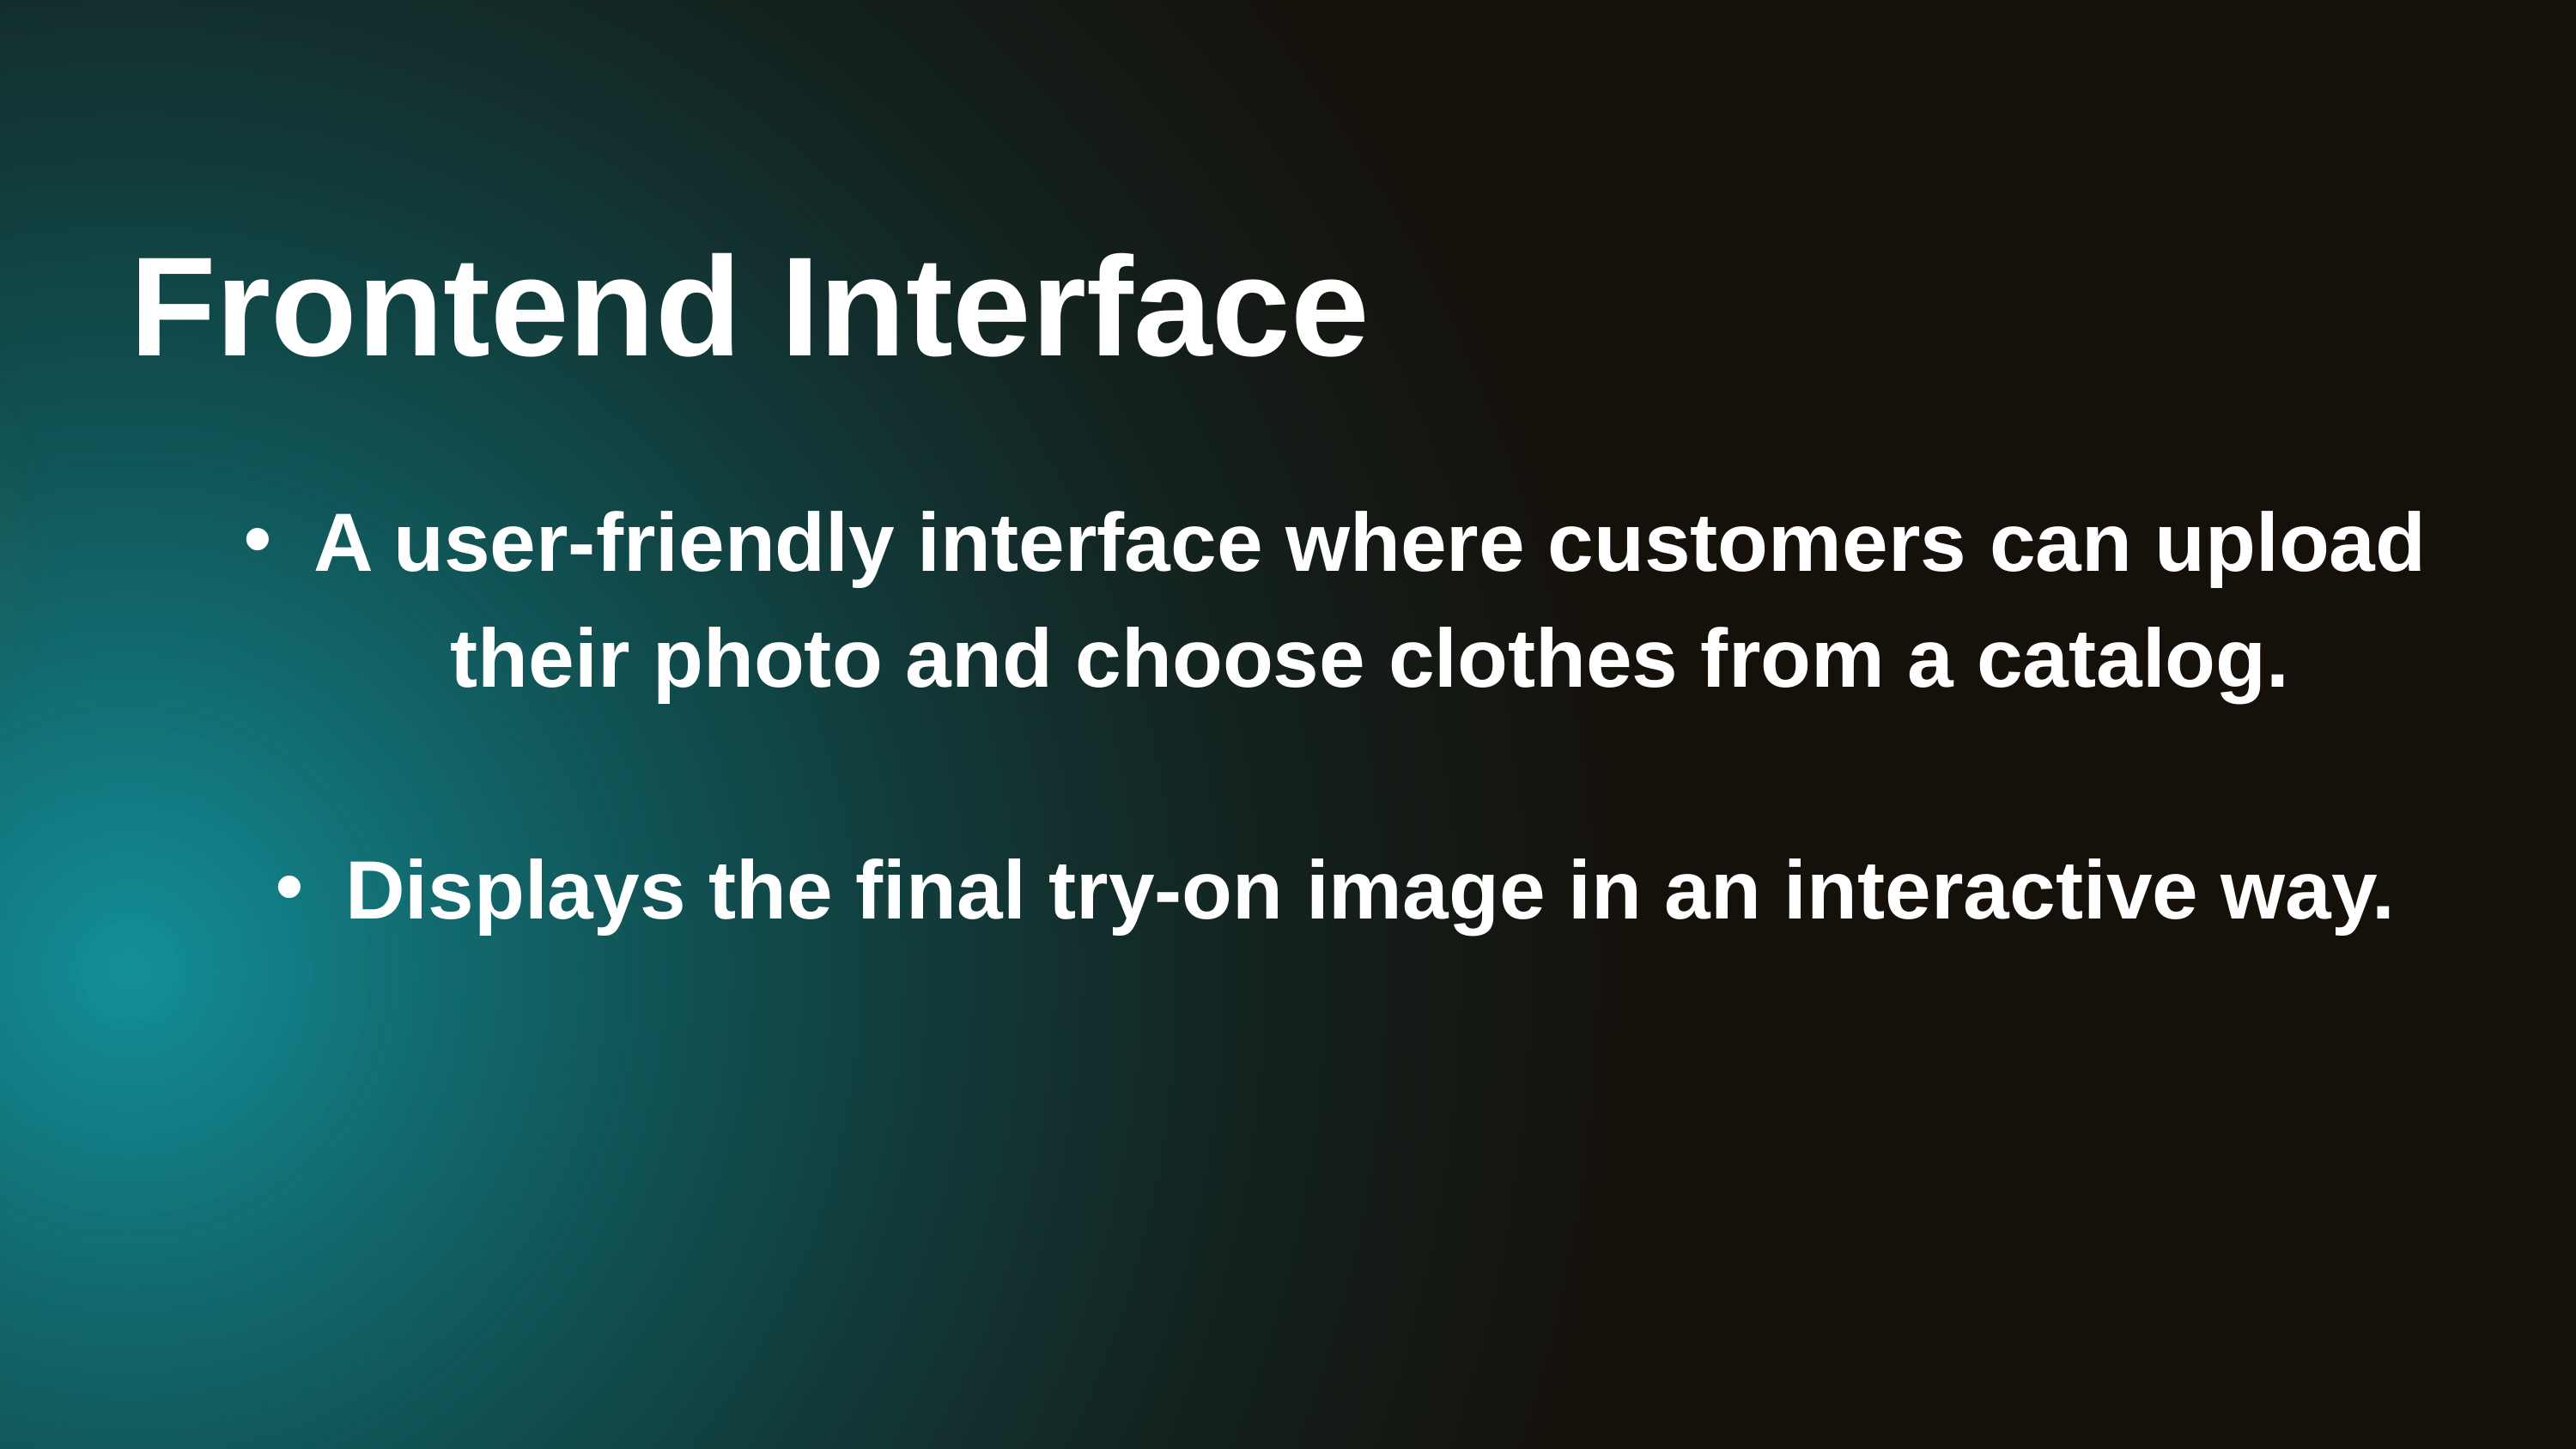

Frontend Interface

A user-friendly interface where customers can upload their photo and choose clothes from a catalog.

Displays the final try-on image in an interactive way.